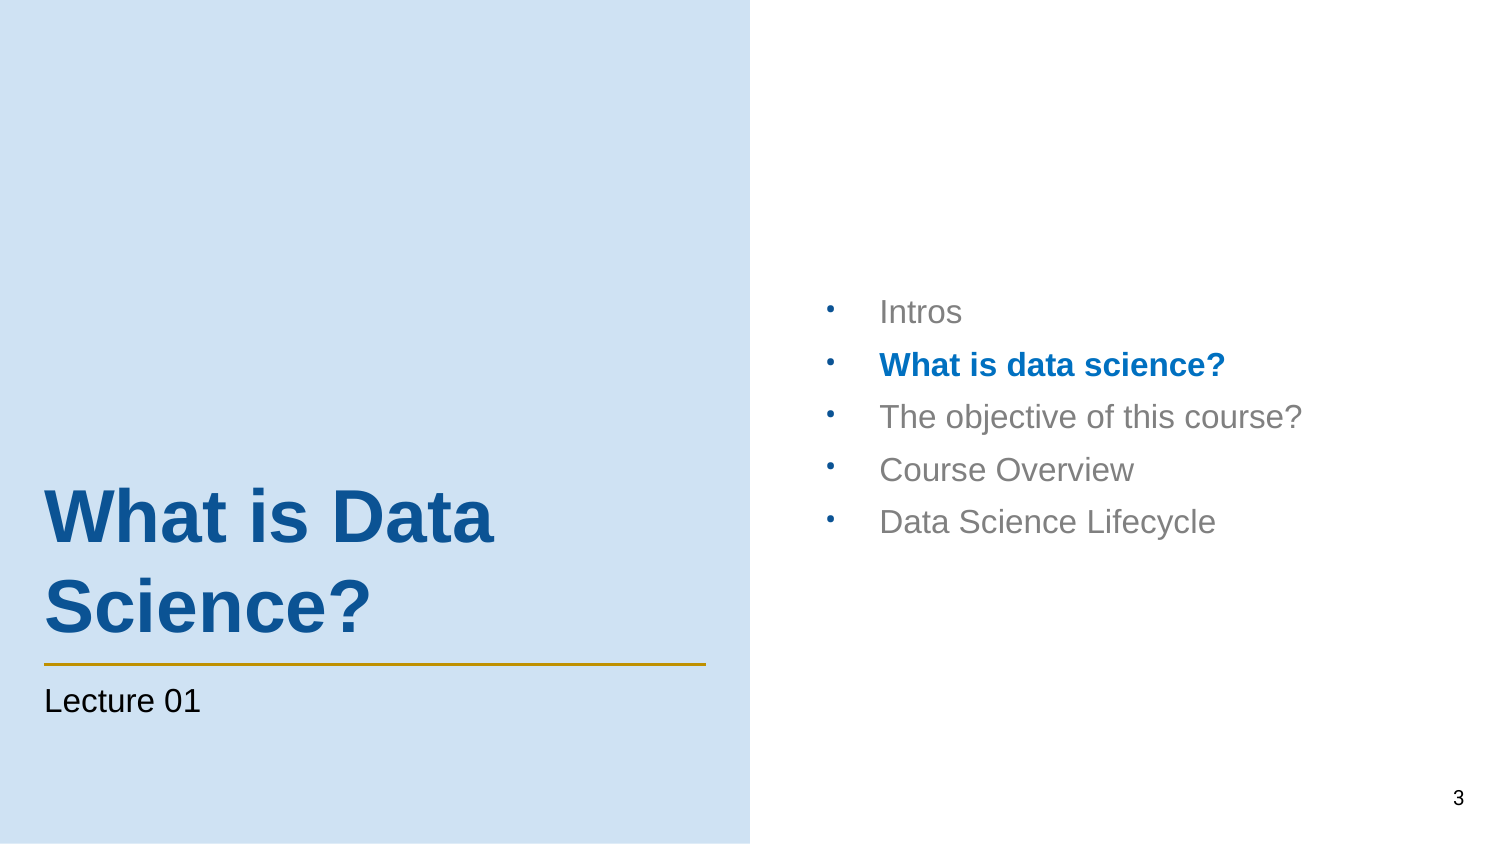

Intros
What is data science?
The objective of this course?
Course Overview
Data Science Lifecycle
# What is Data Science?
Lecture 01
3